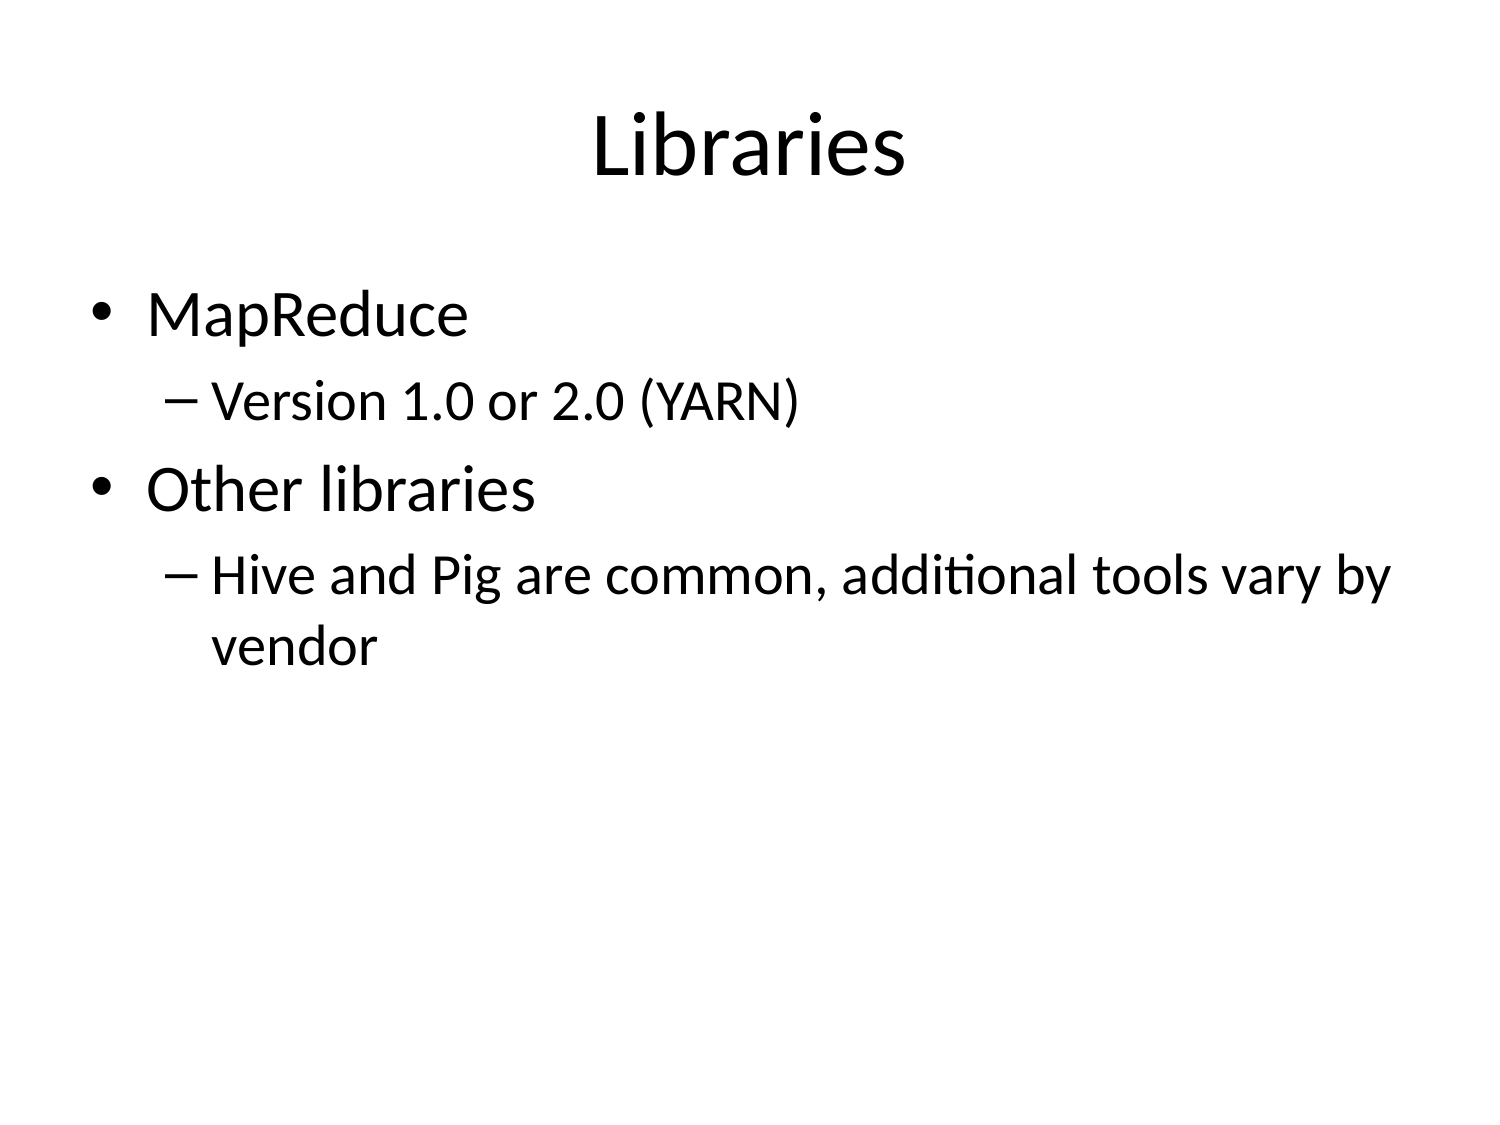

# Libraries
MapReduce
Version 1.0 or 2.0 (YARN)
Other libraries
Hive and Pig are common, additional tools vary by vendor